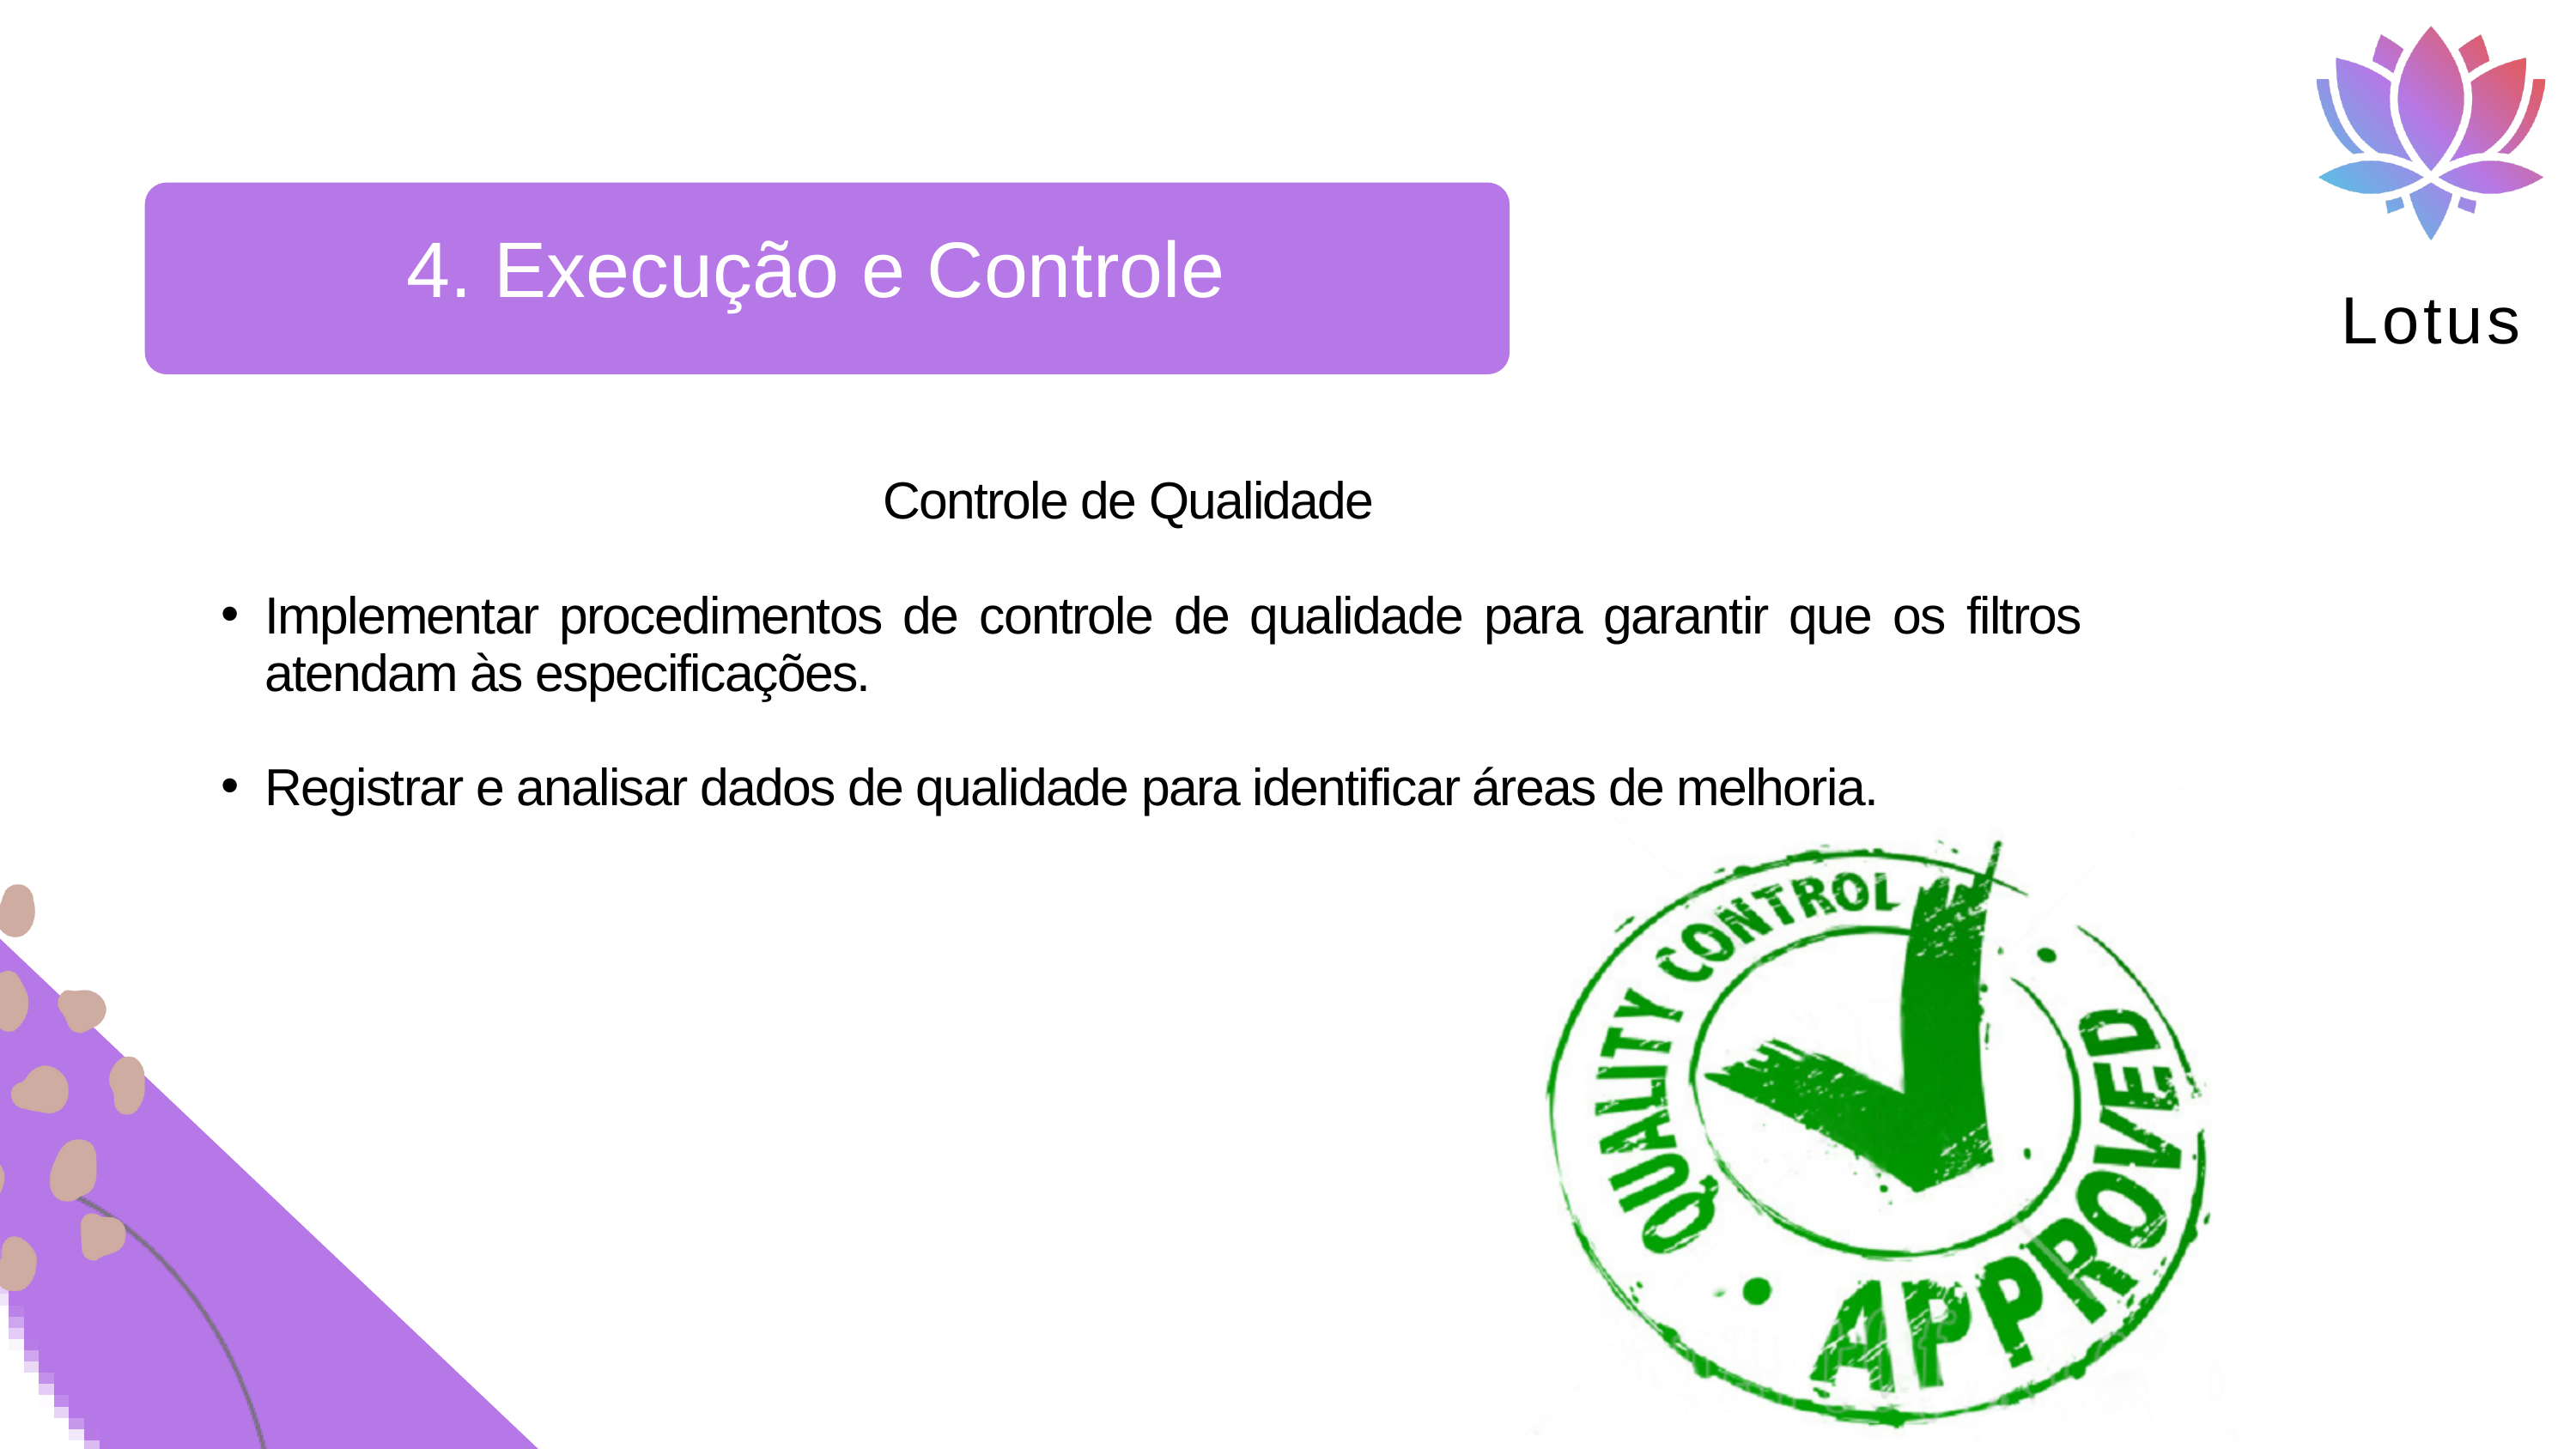

Lotus

4. Execução e Controle
Controle de Qualidade

Implementar procedimentos de controle de qualidade para garantir que os filtros atendam às especificações.

Registrar e analisar dados de qualidade para identificar áreas de melhoria.